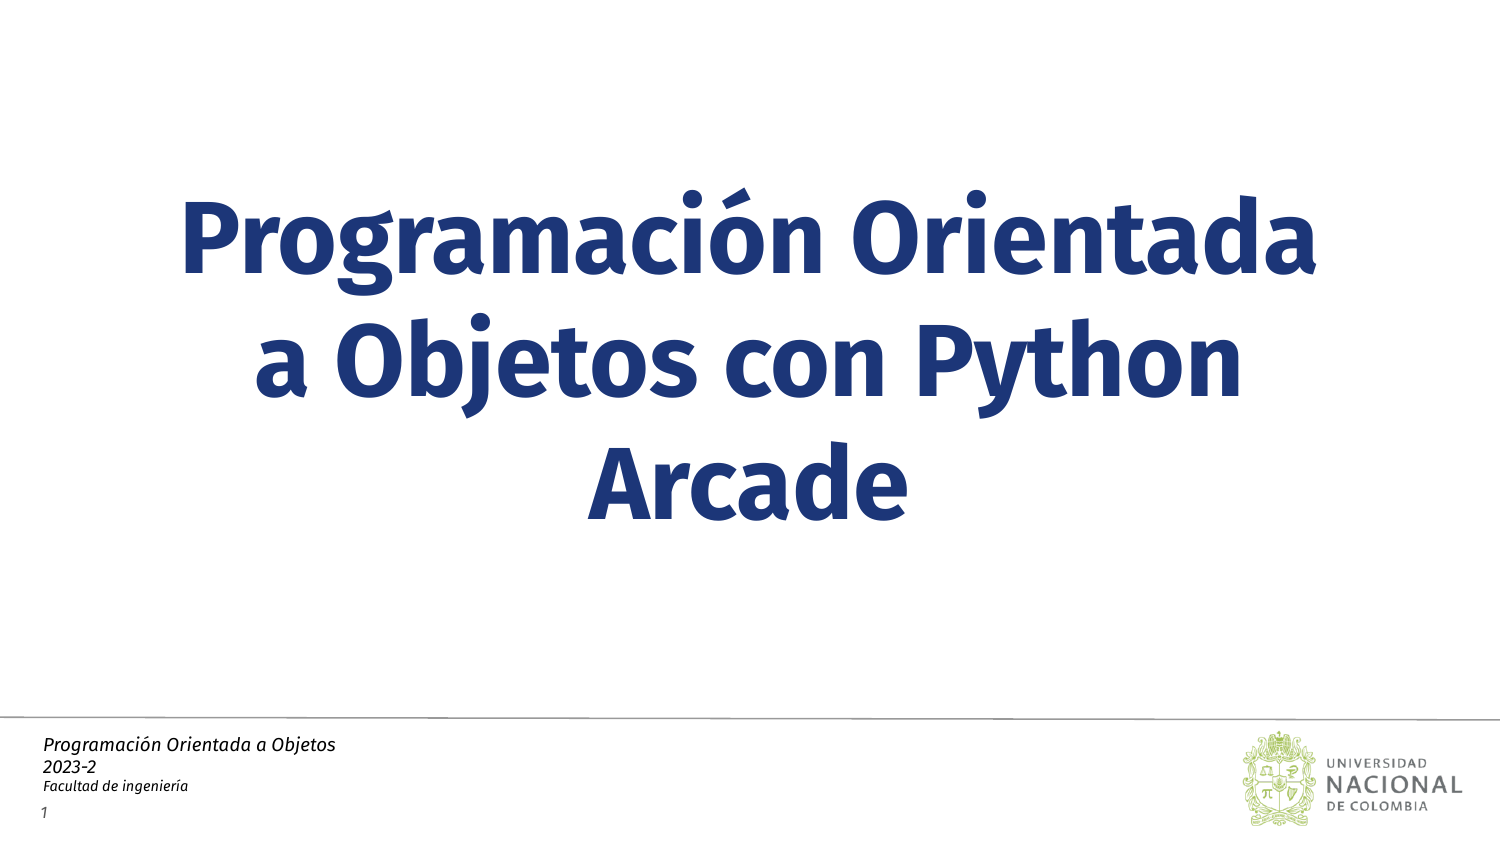

# Programación Orientada a Objetos con Python Arcade
1